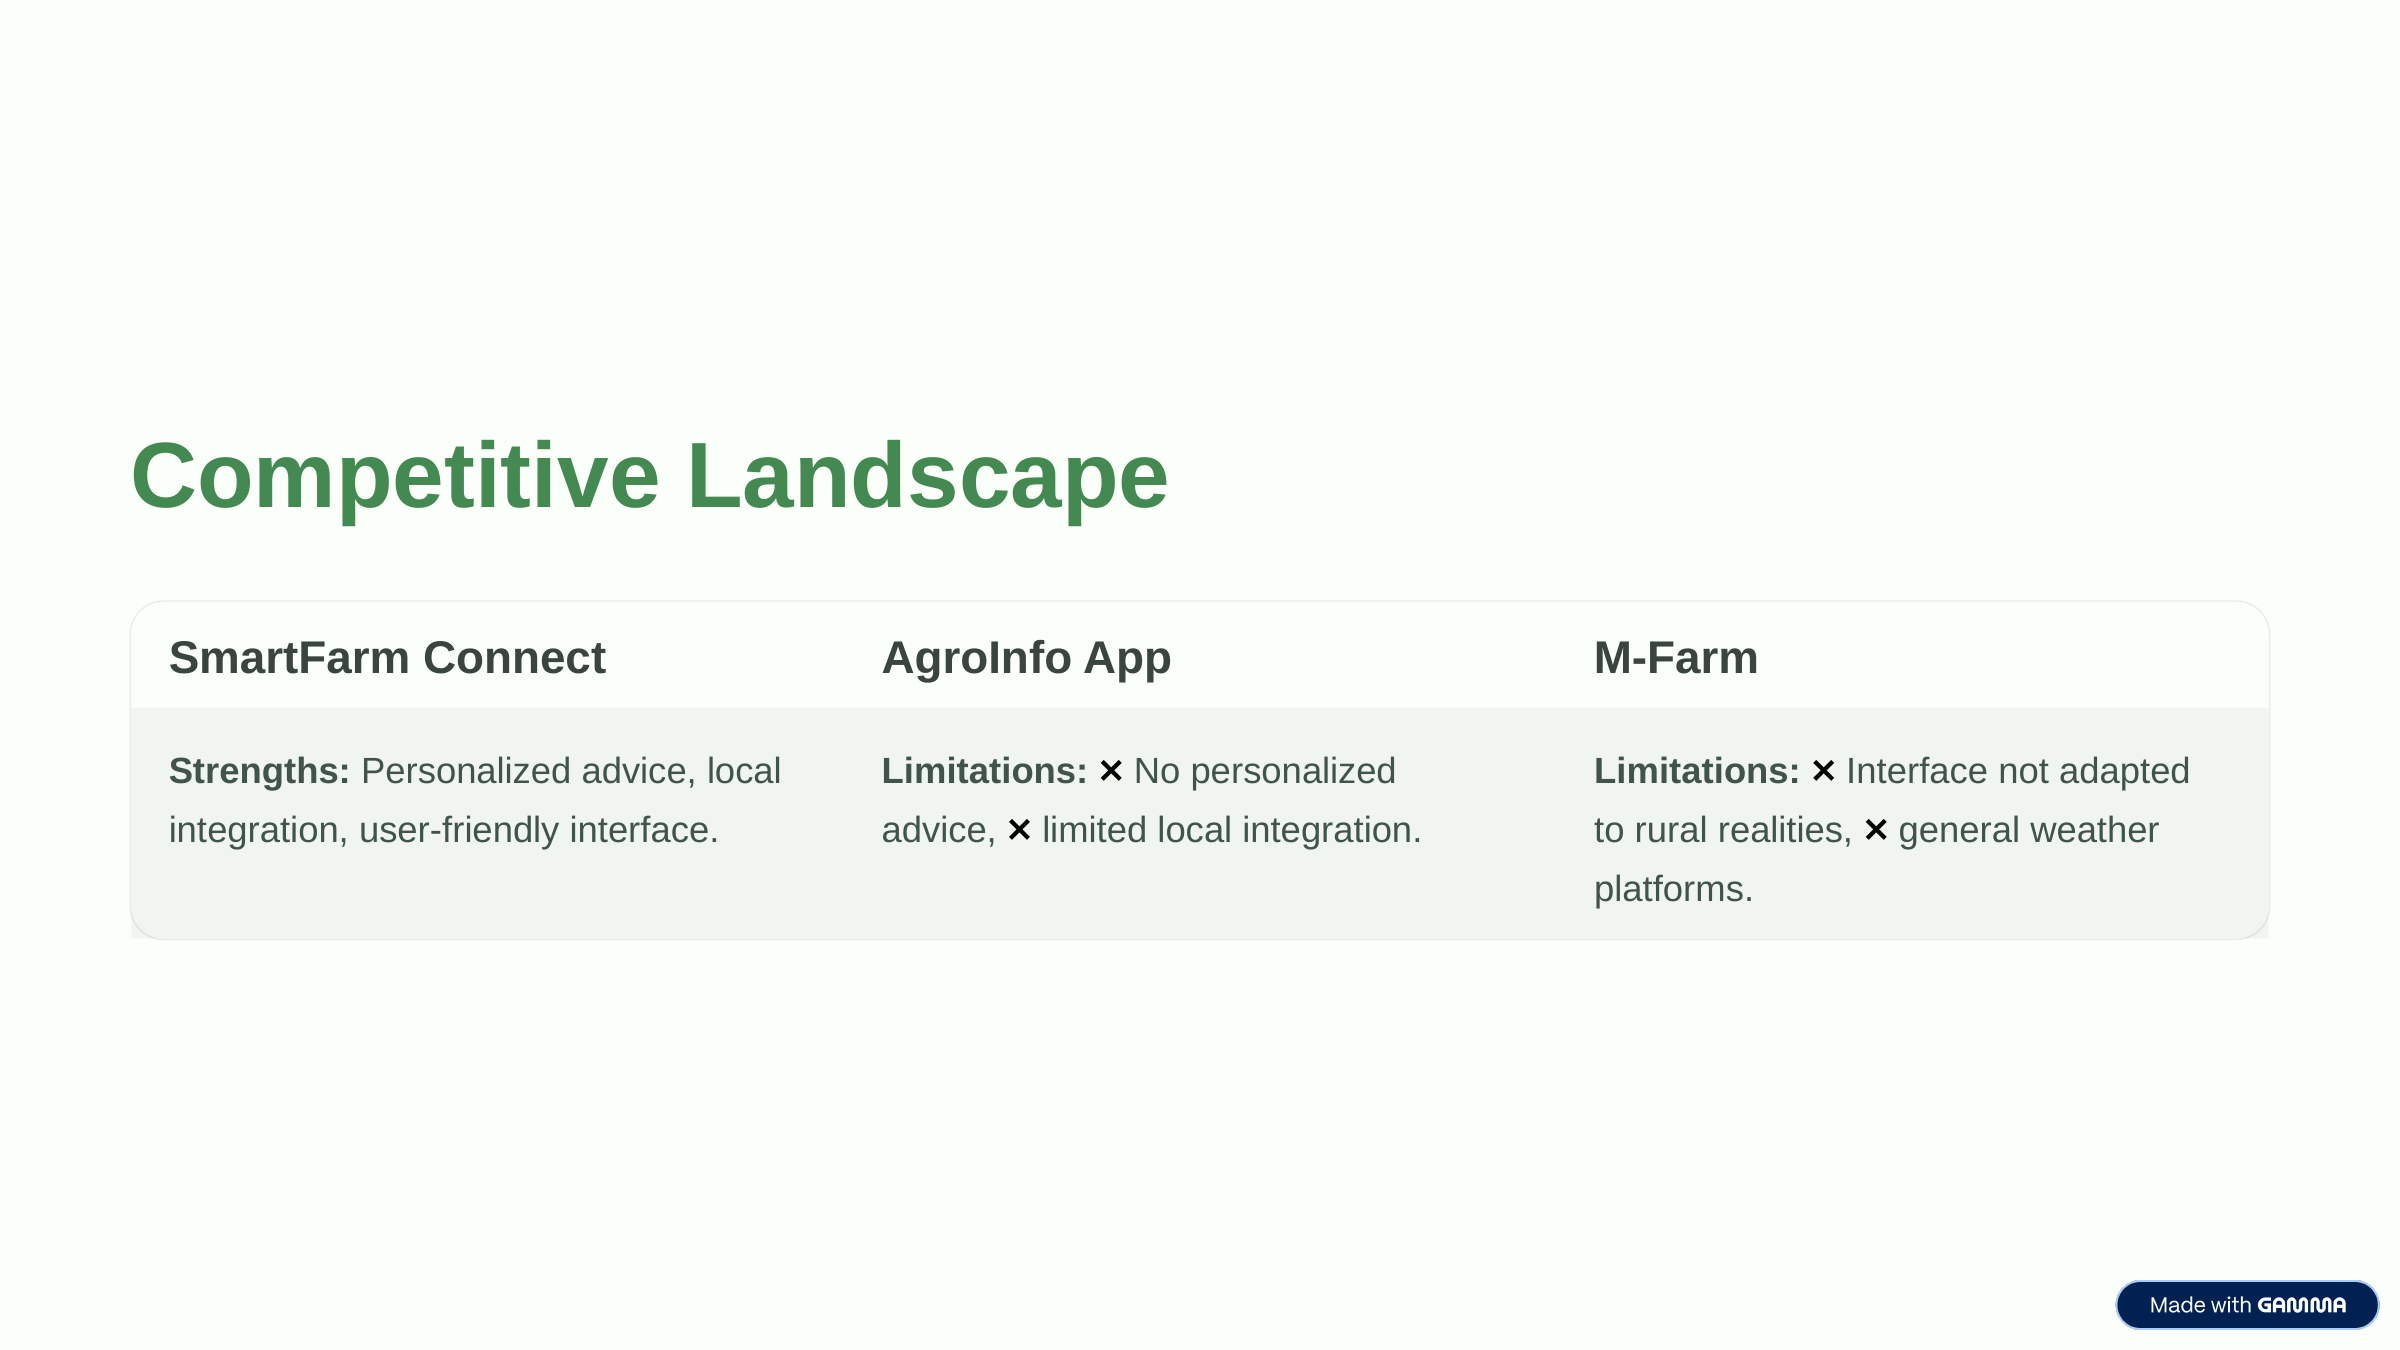

Competitive Landscape

SmartFarm Connect
AgroInfo App
M-Farm

Strengths: Personalized advice, local integration, user-friendly interface.
Limitations: ❌ No personalized advice, ❌ limited local integration.
Limitations: ❌ Interface not adapted to rural realities, ❌ general weather platforms.